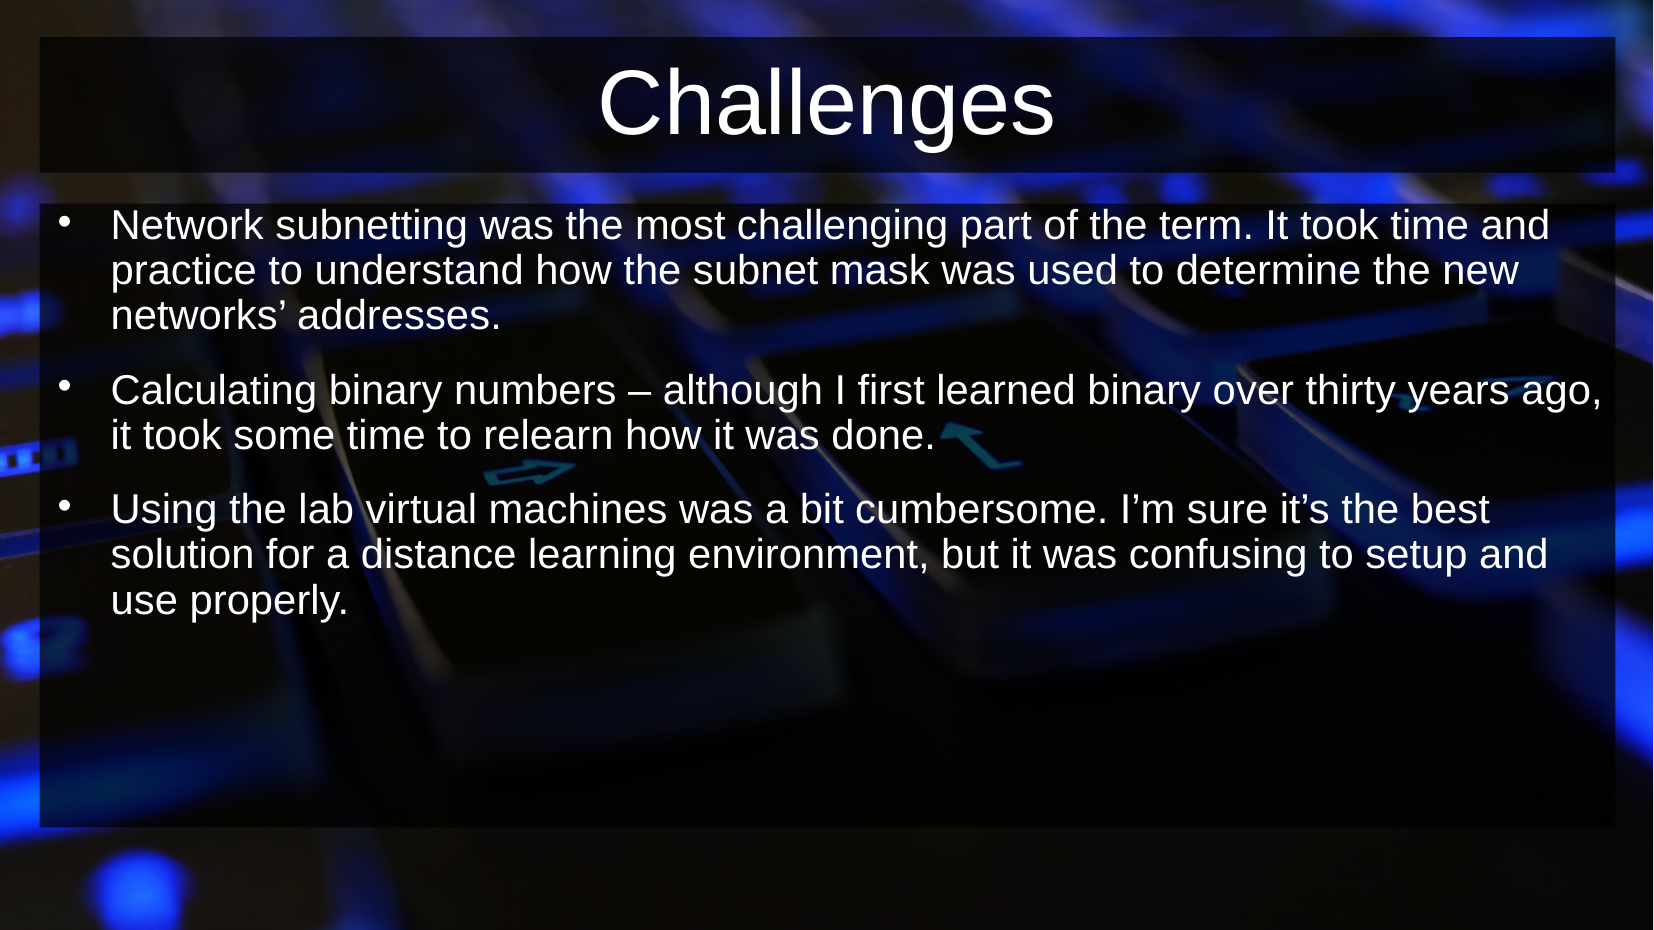

# Challenges
Network subnetting was the most challenging part of the term. It took time and practice to understand how the subnet mask was used to determine the new networks’ addresses.
Calculating binary numbers – although I first learned binary over thirty years ago, it took some time to relearn how it was done.
Using the lab virtual machines was a bit cumbersome. I’m sure it’s the best solution for a distance learning environment, but it was confusing to setup and use properly.